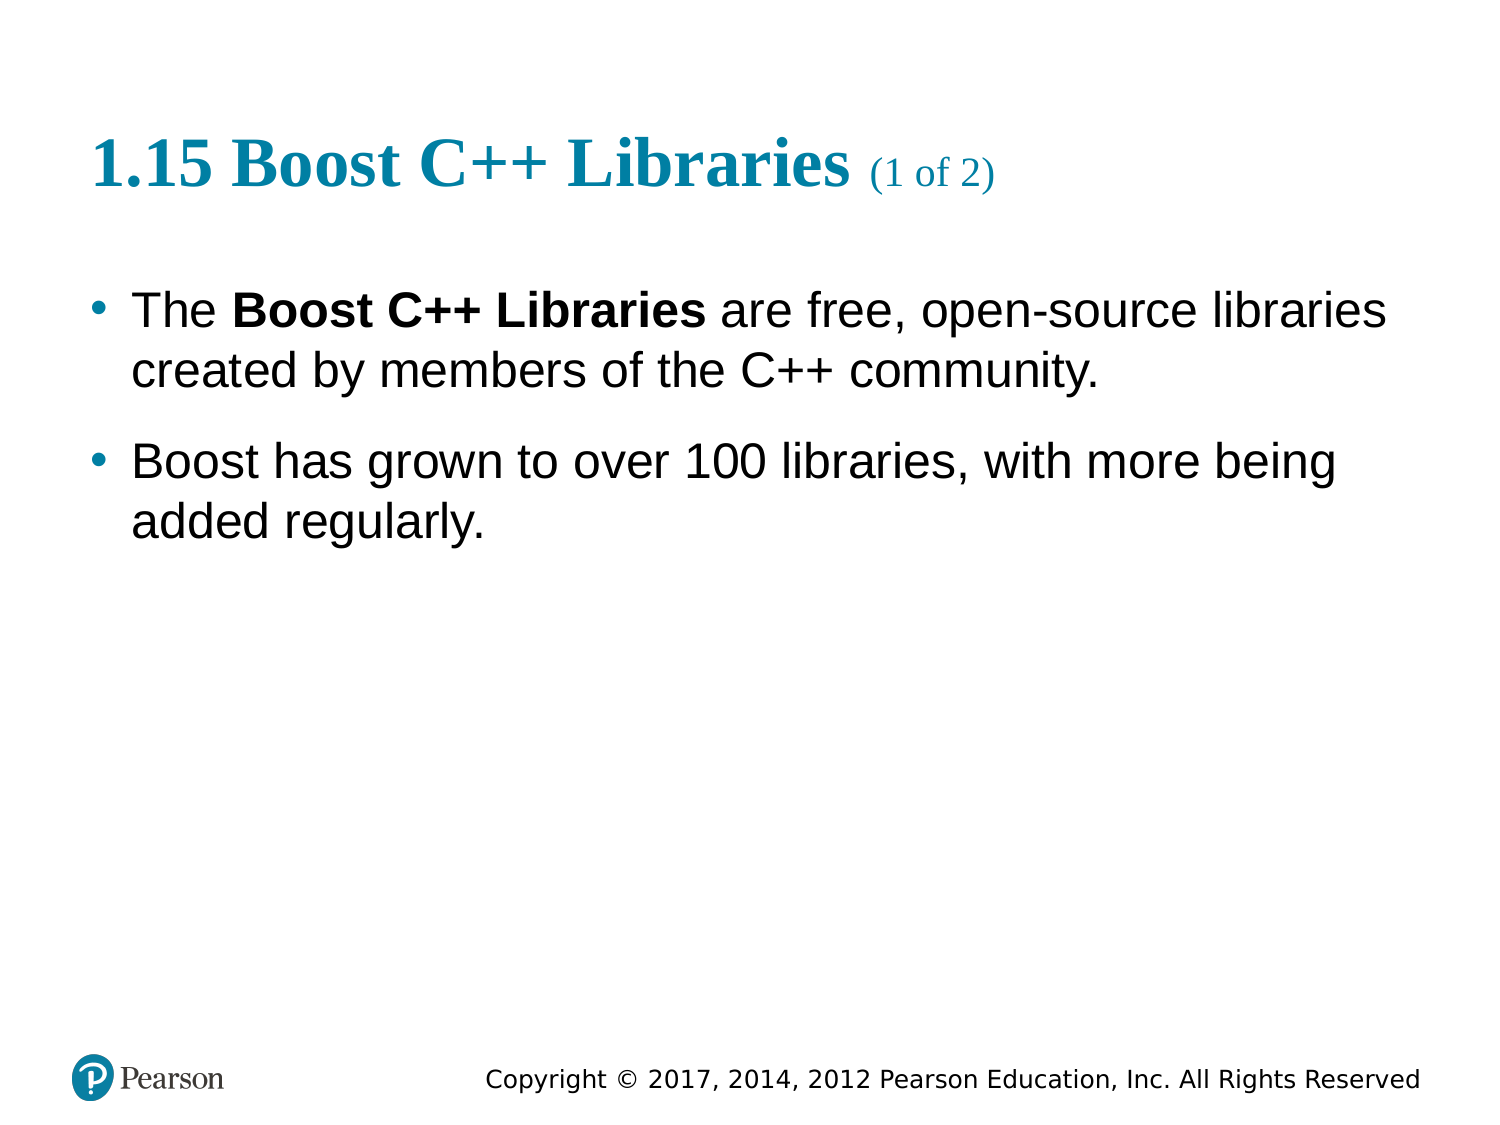

# 1.15 Boost C++ Libraries (1 of 2)
The Boost C++ Libraries are free, open-source libraries created by members of the C++ community.
Boost has grown to over 100 libraries, with more being added regularly.